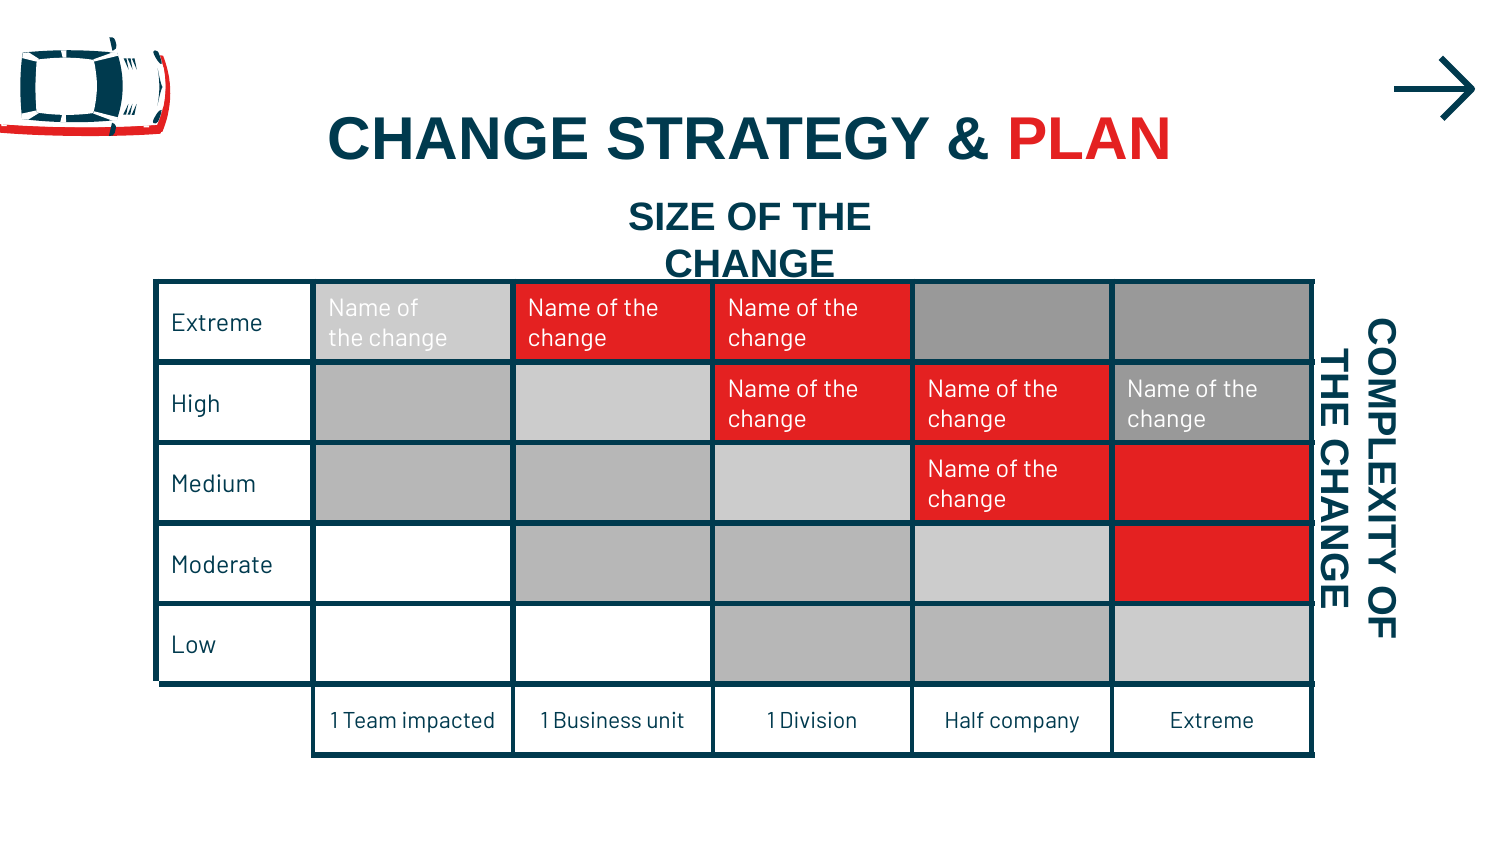

# CHANGE STRATEGY & PLAN
SIZE OF THE CHANGE
| Extreme | Name of the change | Name of the change | Name of the change |  |  |
| --- | --- | --- | --- | --- | --- |
| High |  |  | Name of the change | Name of the change | Name of the change |
| Medium |  |  |  | Name of the change |  |
| Moderate |  |  |  |  |  |
| Low |  |  |  |  |  |
|  | 1 Team impacted | 1 Business unit | 1 Division | Half company | Extreme |
COMPLEXITY OF THE CHANGE